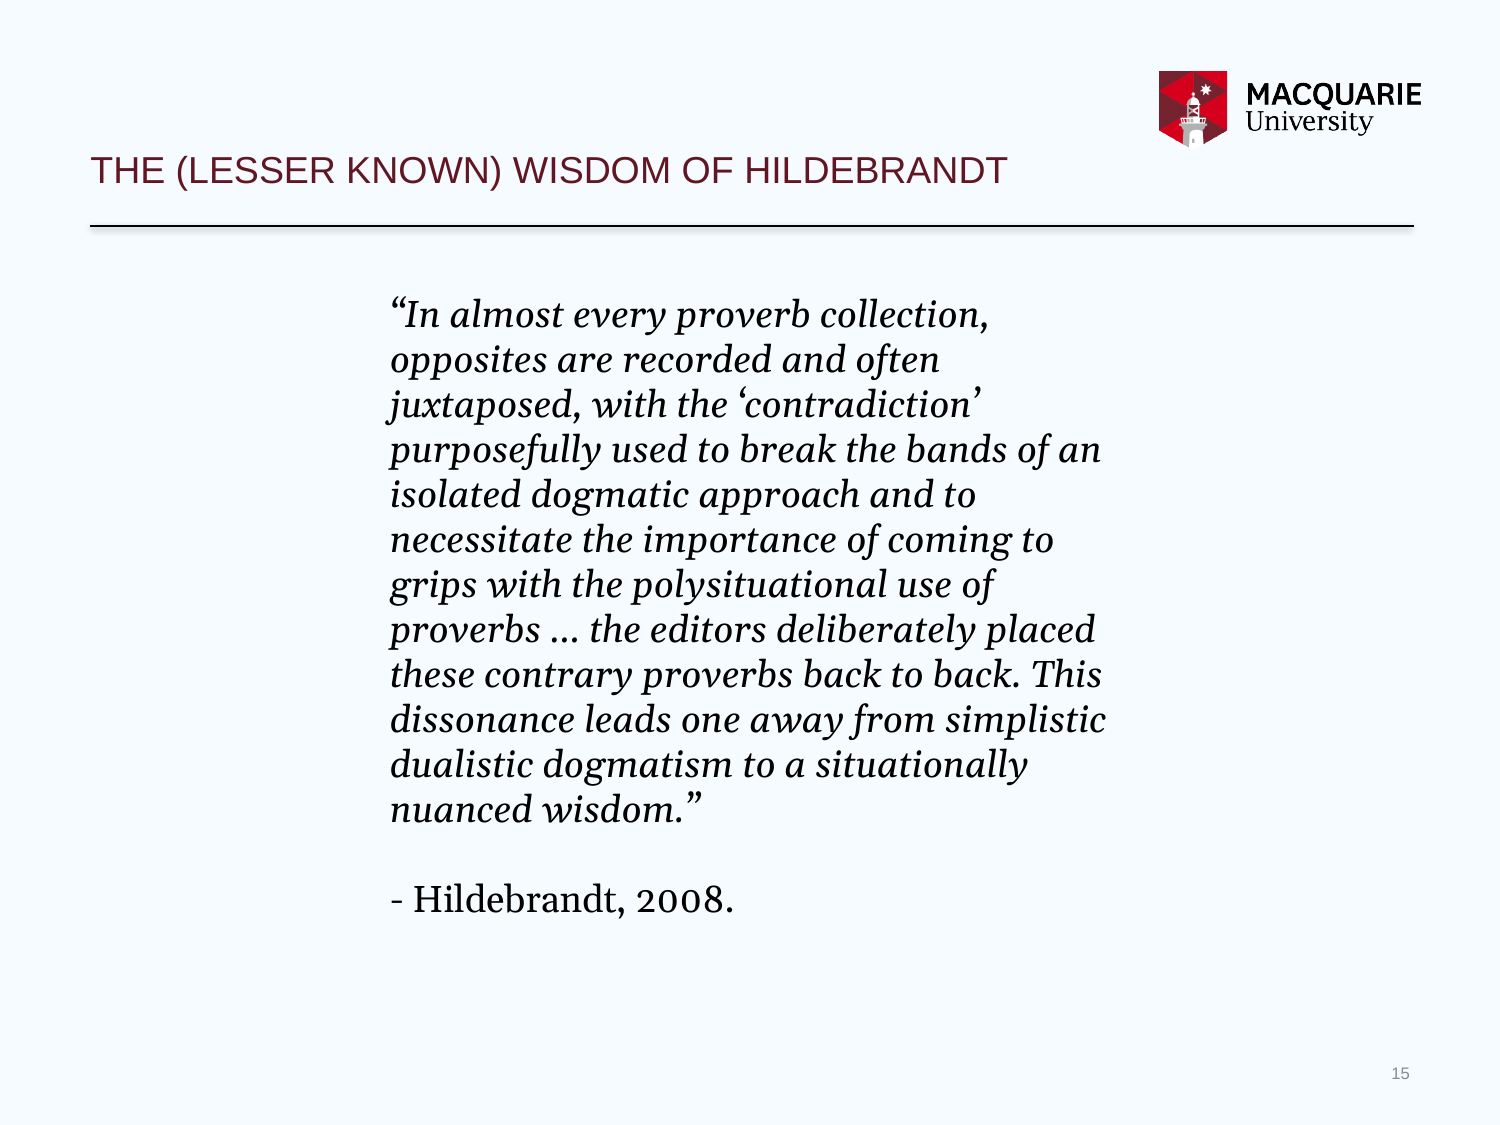

#
The (lesser known) wisdom of Hildebrandt
“In almost every proverb collection, opposites are recorded and often juxtaposed, with the ‘contradiction’ purposefully used to break the bands of an isolated dogmatic approach and to necessitate the importance of coming to grips with the polysituational use of proverbs … the editors deliberately placed these contrary proverbs back to back. This dissonance leads one away from simplistic dualistic dogmatism to a situationally nuanced wisdom.”

- Hildebrandt, 2008.

15